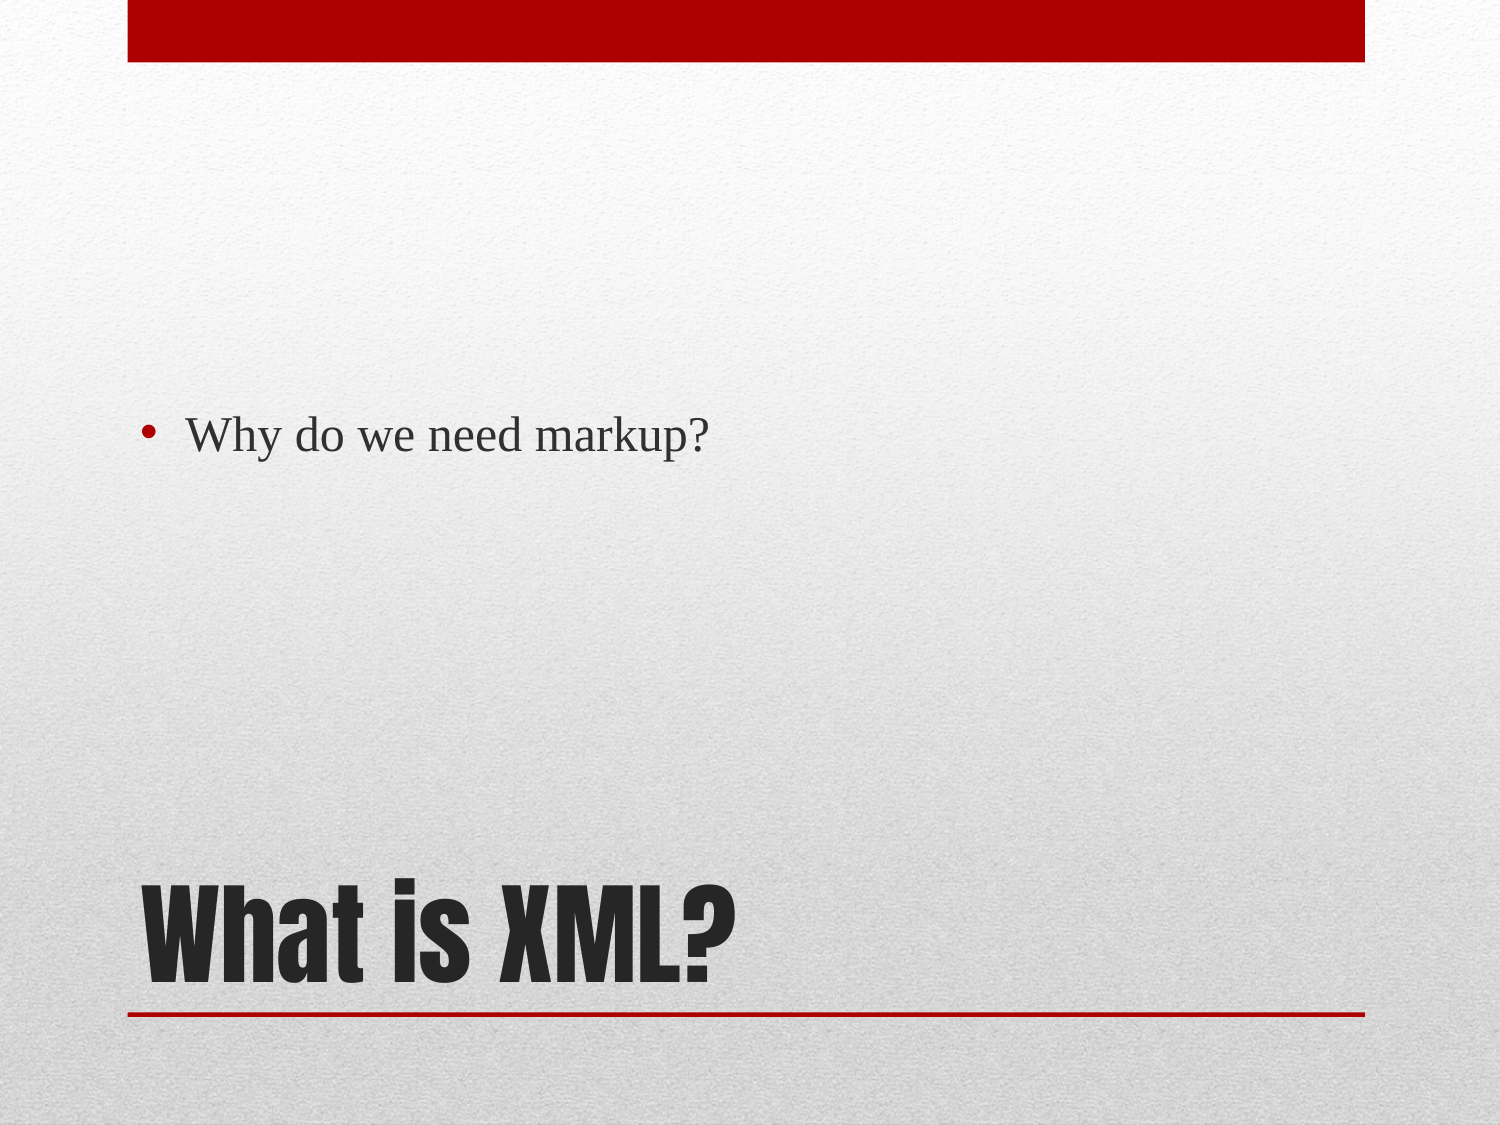

Why do we need markup?
# What is XML?